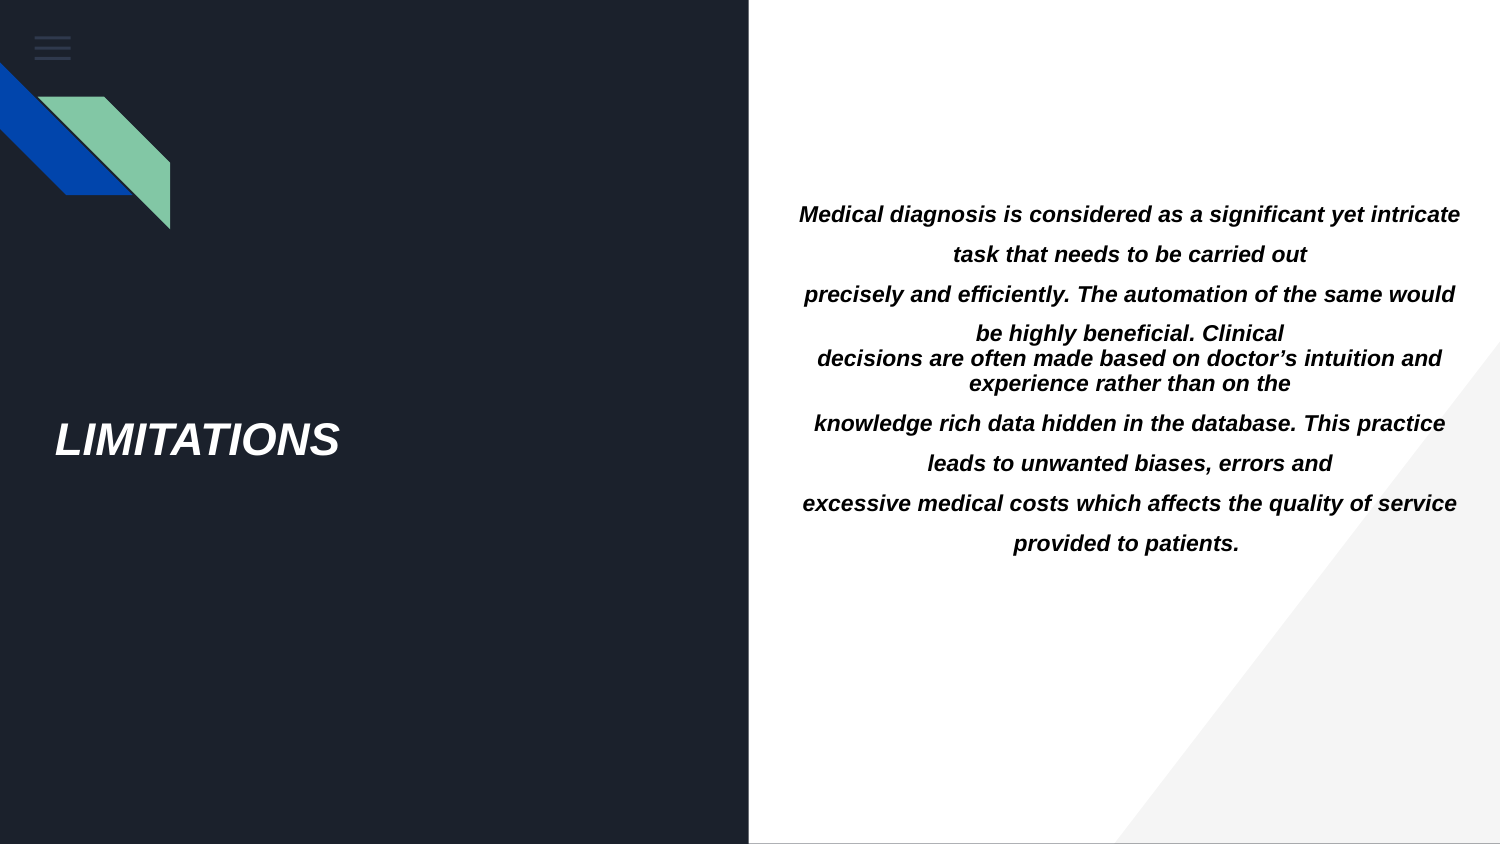

Medical diagnosis is considered as a significant yet intricate task that needs to be carried out
precisely and efficiently. The automation of the same would be highly beneficial. Clinical
decisions are often made based on doctor’s intuition and experience rather than on the
knowledge rich data hidden in the database. This practice leads to unwanted biases, errors and
excessive medical costs which affects the quality of service provided to patients.

# LIMITATIONS